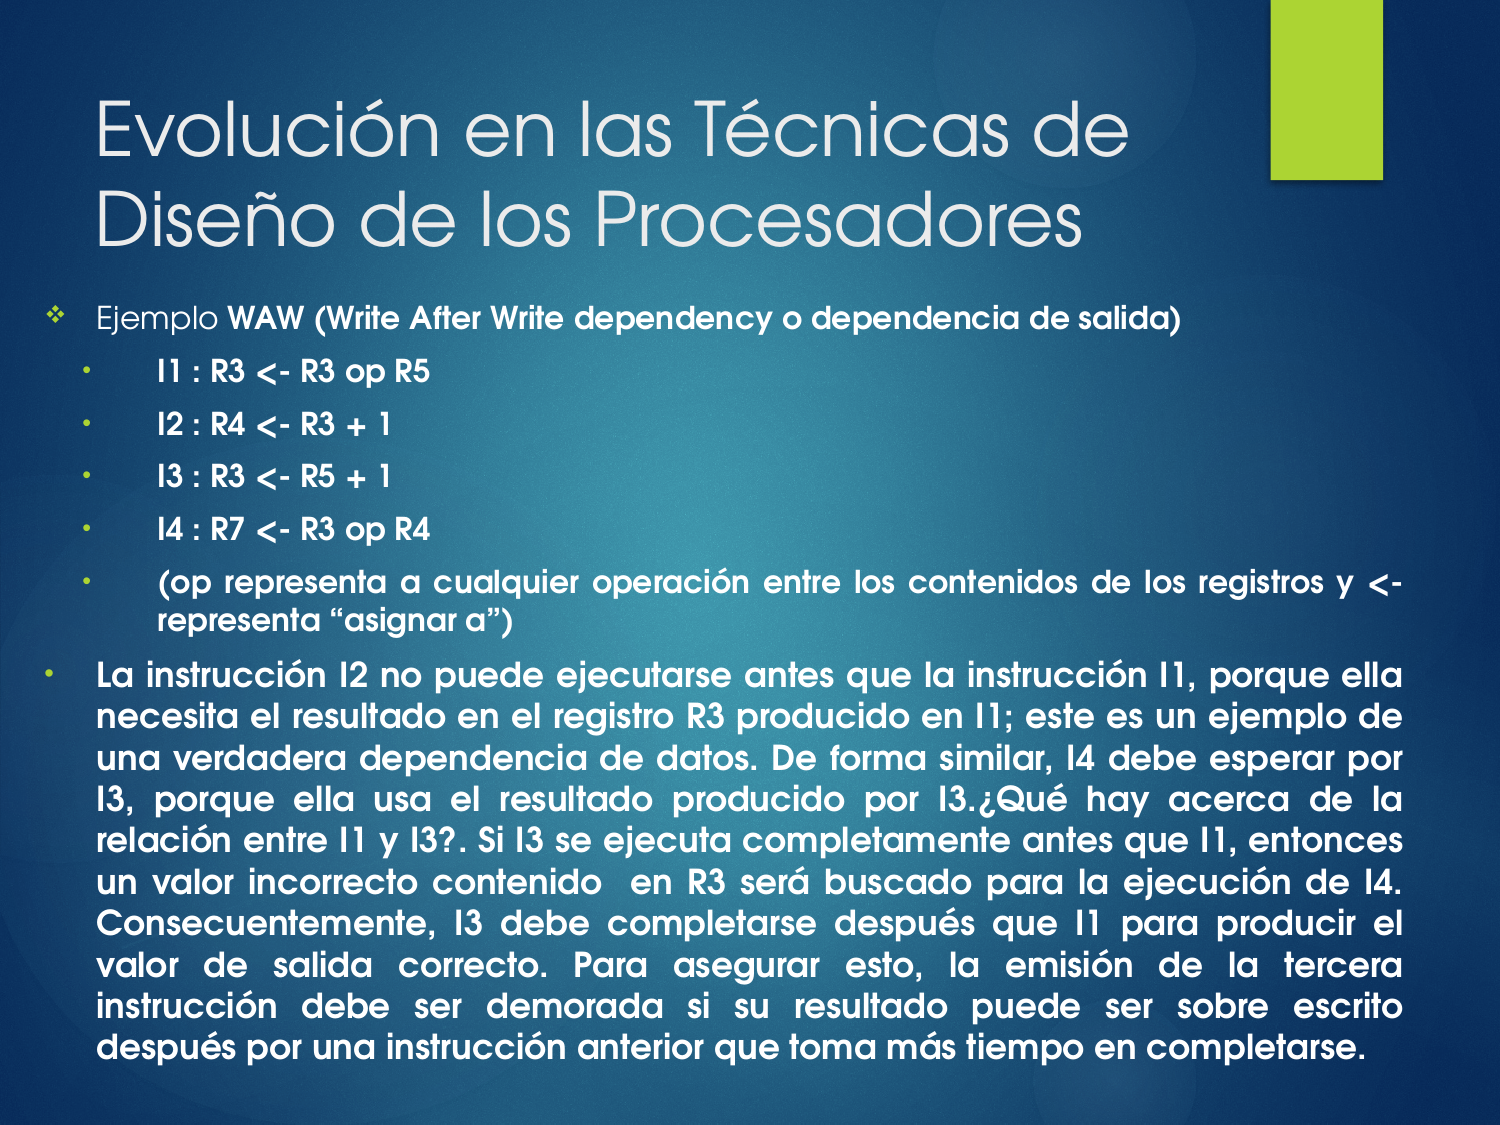

# Evolución en las Técnicas de Diseño de los Procesadores
Ejemplo WAW (Write After Write dependency o dependencia de salida)
I1 : R3 <- R3 op R5
I2 : R4 <- R3 + 1
I3 : R3 <- R5 + 1
I4 : R7 <- R3 op R4
(op representa a cualquier operación entre los contenidos de los registros y <- representa “asignar a”)
La instrucción I2 no puede ejecutarse antes que la instrucción I1, porque ella necesita el resultado en el registro R3 producido en I1; este es un ejemplo de una verdadera dependencia de datos. De forma similar, I4 debe esperar por I3, porque ella usa el resultado producido por I3.¿Qué hay acerca de la relación entre I1 y I3?. Si I3 se ejecuta completamente antes que I1, entonces un valor incorrecto contenido  en R3 será buscado para la ejecución de I4. Consecuentemente, I3 debe completarse después que I1 para producir el valor de salida correcto. Para asegurar esto, la emisión de la tercera instrucción debe ser demorada si su resultado puede ser sobre escrito después por una instrucción anterior que toma más tiempo en completarse.